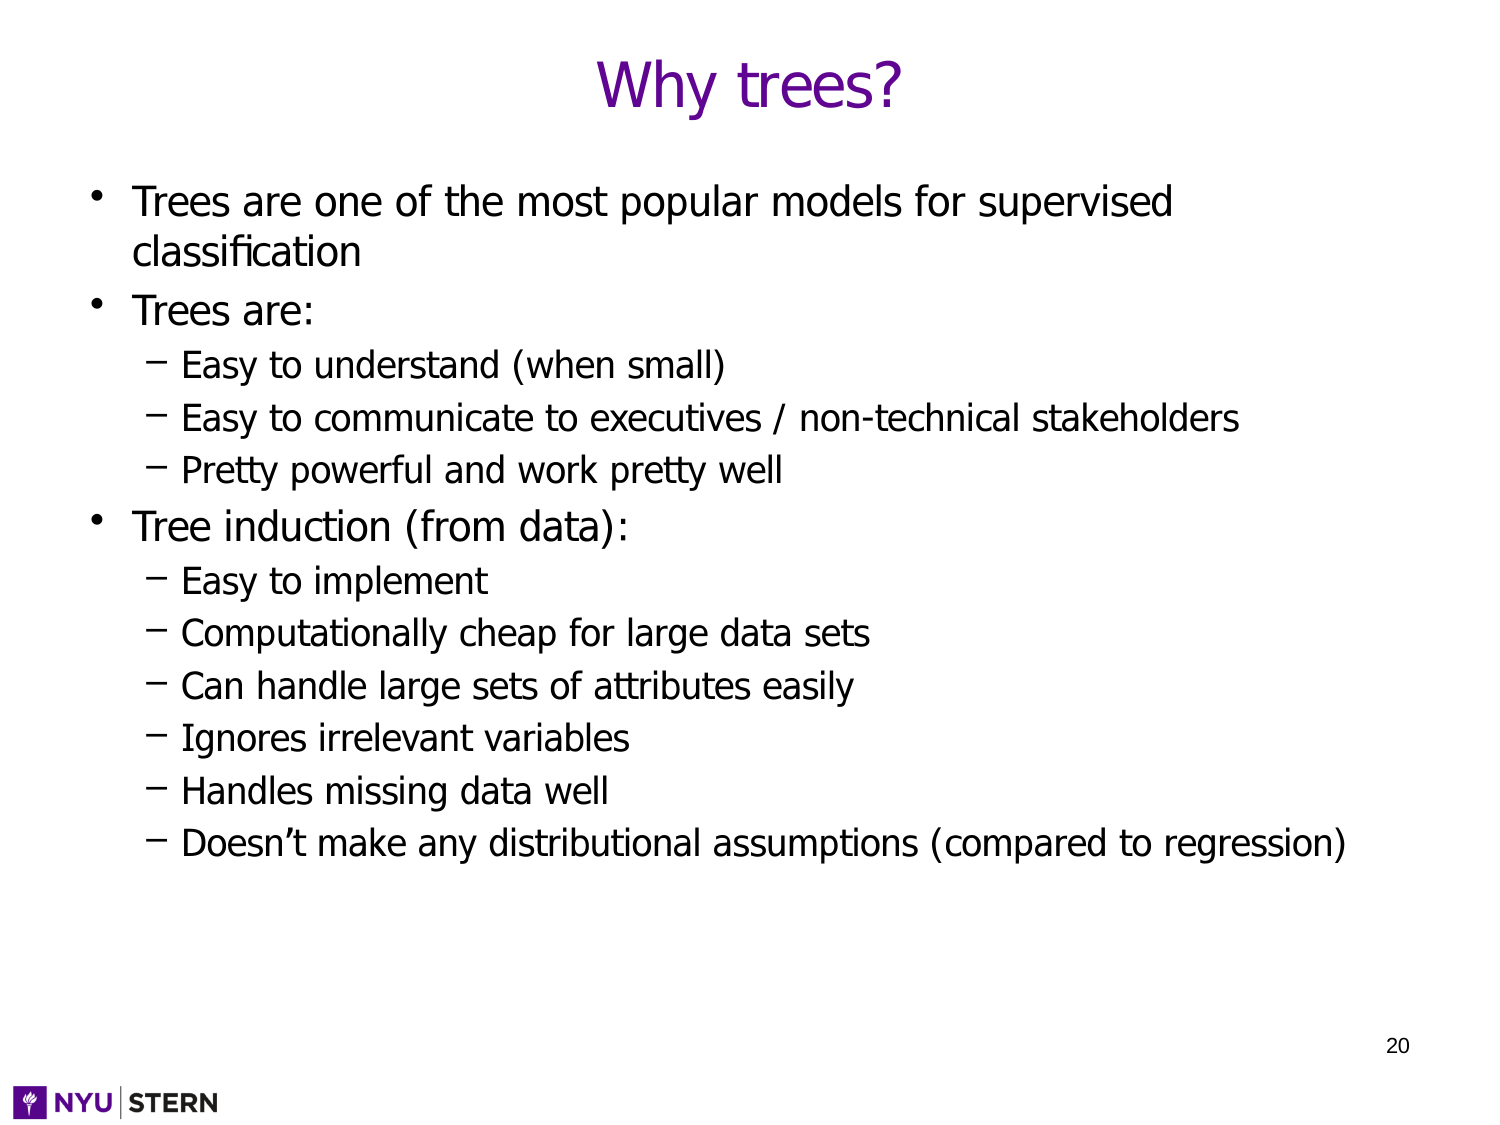

# Why trees?
Trees are one of the most popular models for supervised classification
Trees are:
Easy to understand (when small)
Easy to communicate to executives / non-technical stakeholders
Pretty powerful and work pretty well
Tree induction (from data):
Easy to implement
Computationally cheap for large data sets
Can handle large sets of attributes easily
Ignores irrelevant variables
Handles missing data well
Doesn’t make any distributional assumptions (compared to regression)

20